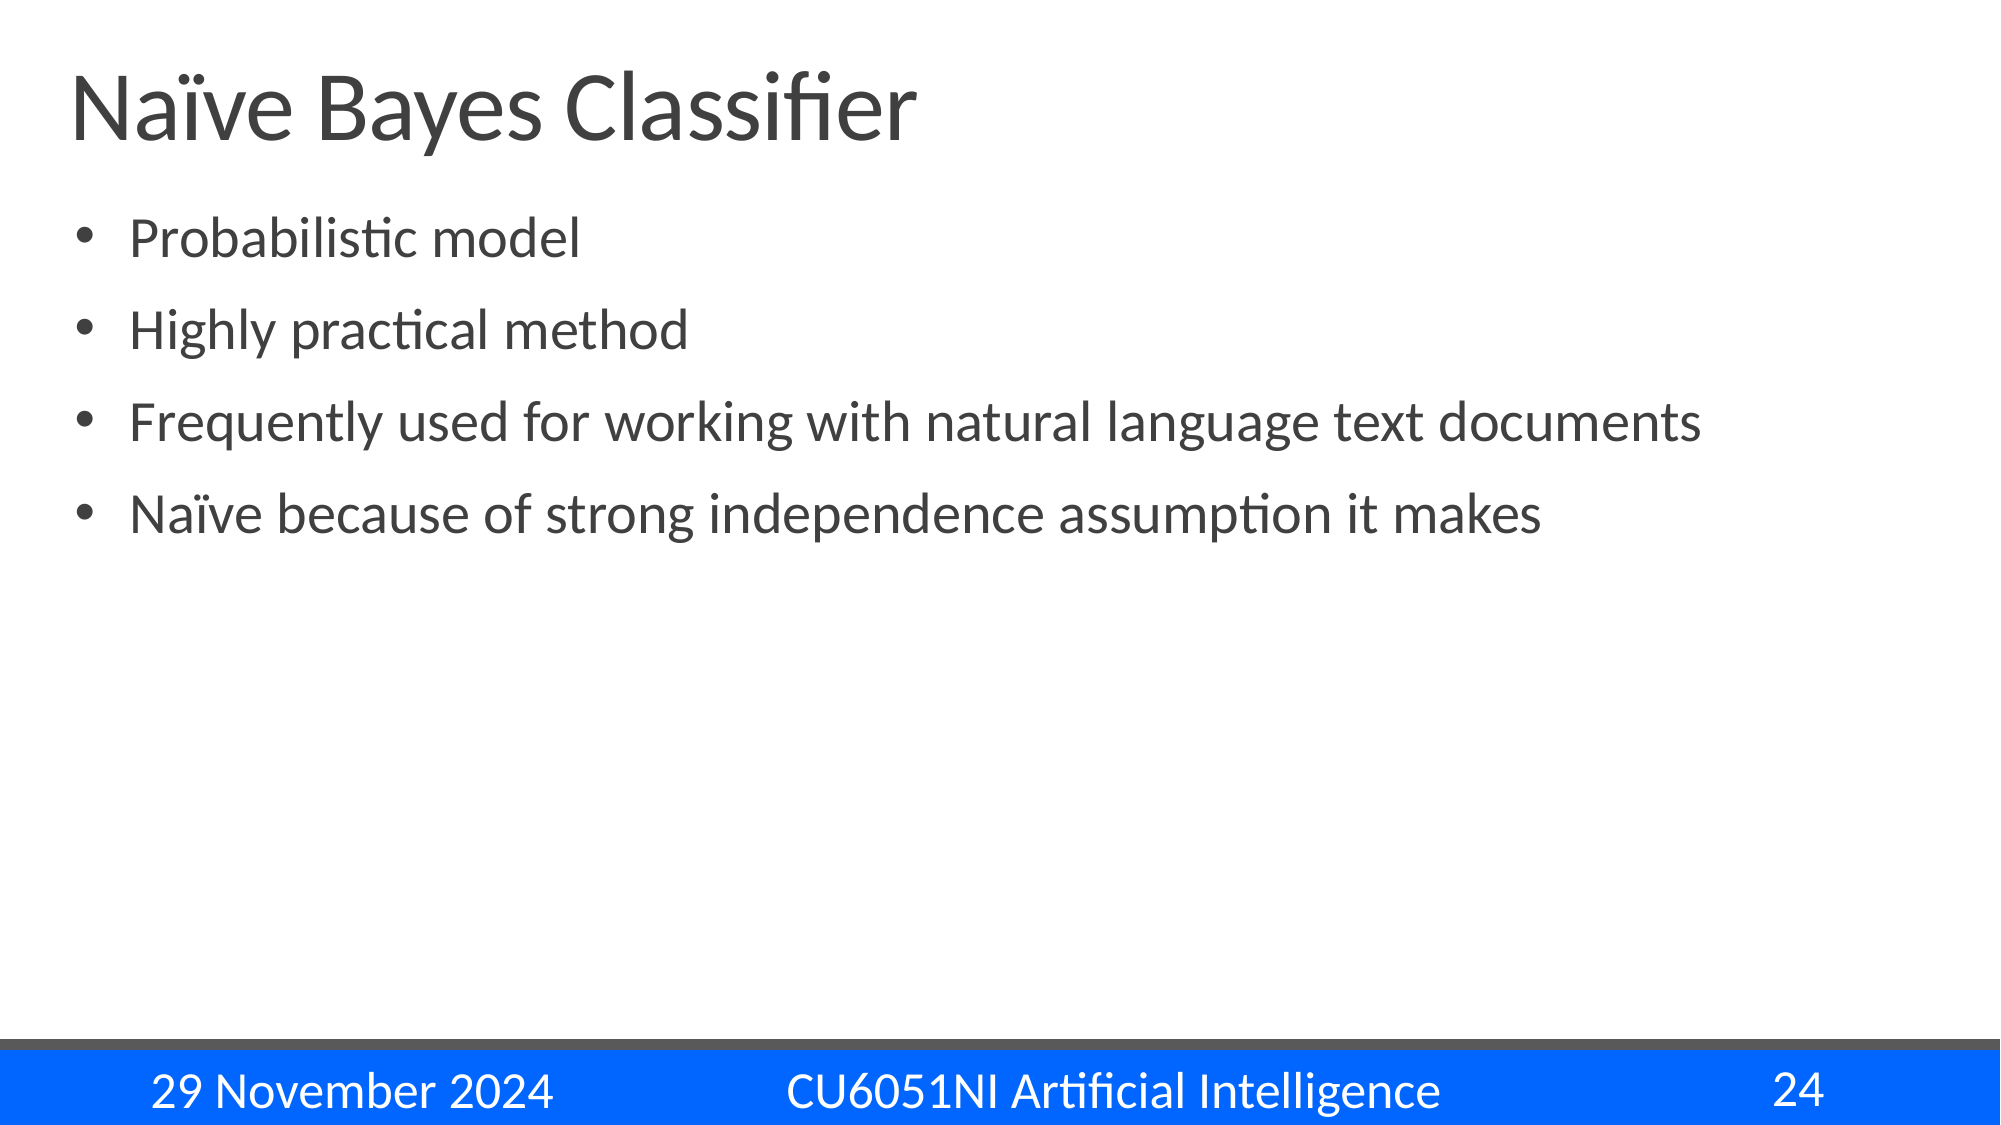

# Naïve Bayes Classifier
Probabilistic model
Highly practical method
Frequently used for working with natural language text documents
Naïve because of strong independence assumption it makes

24
CU6051NI Artificial Intelligence
29 November 2024